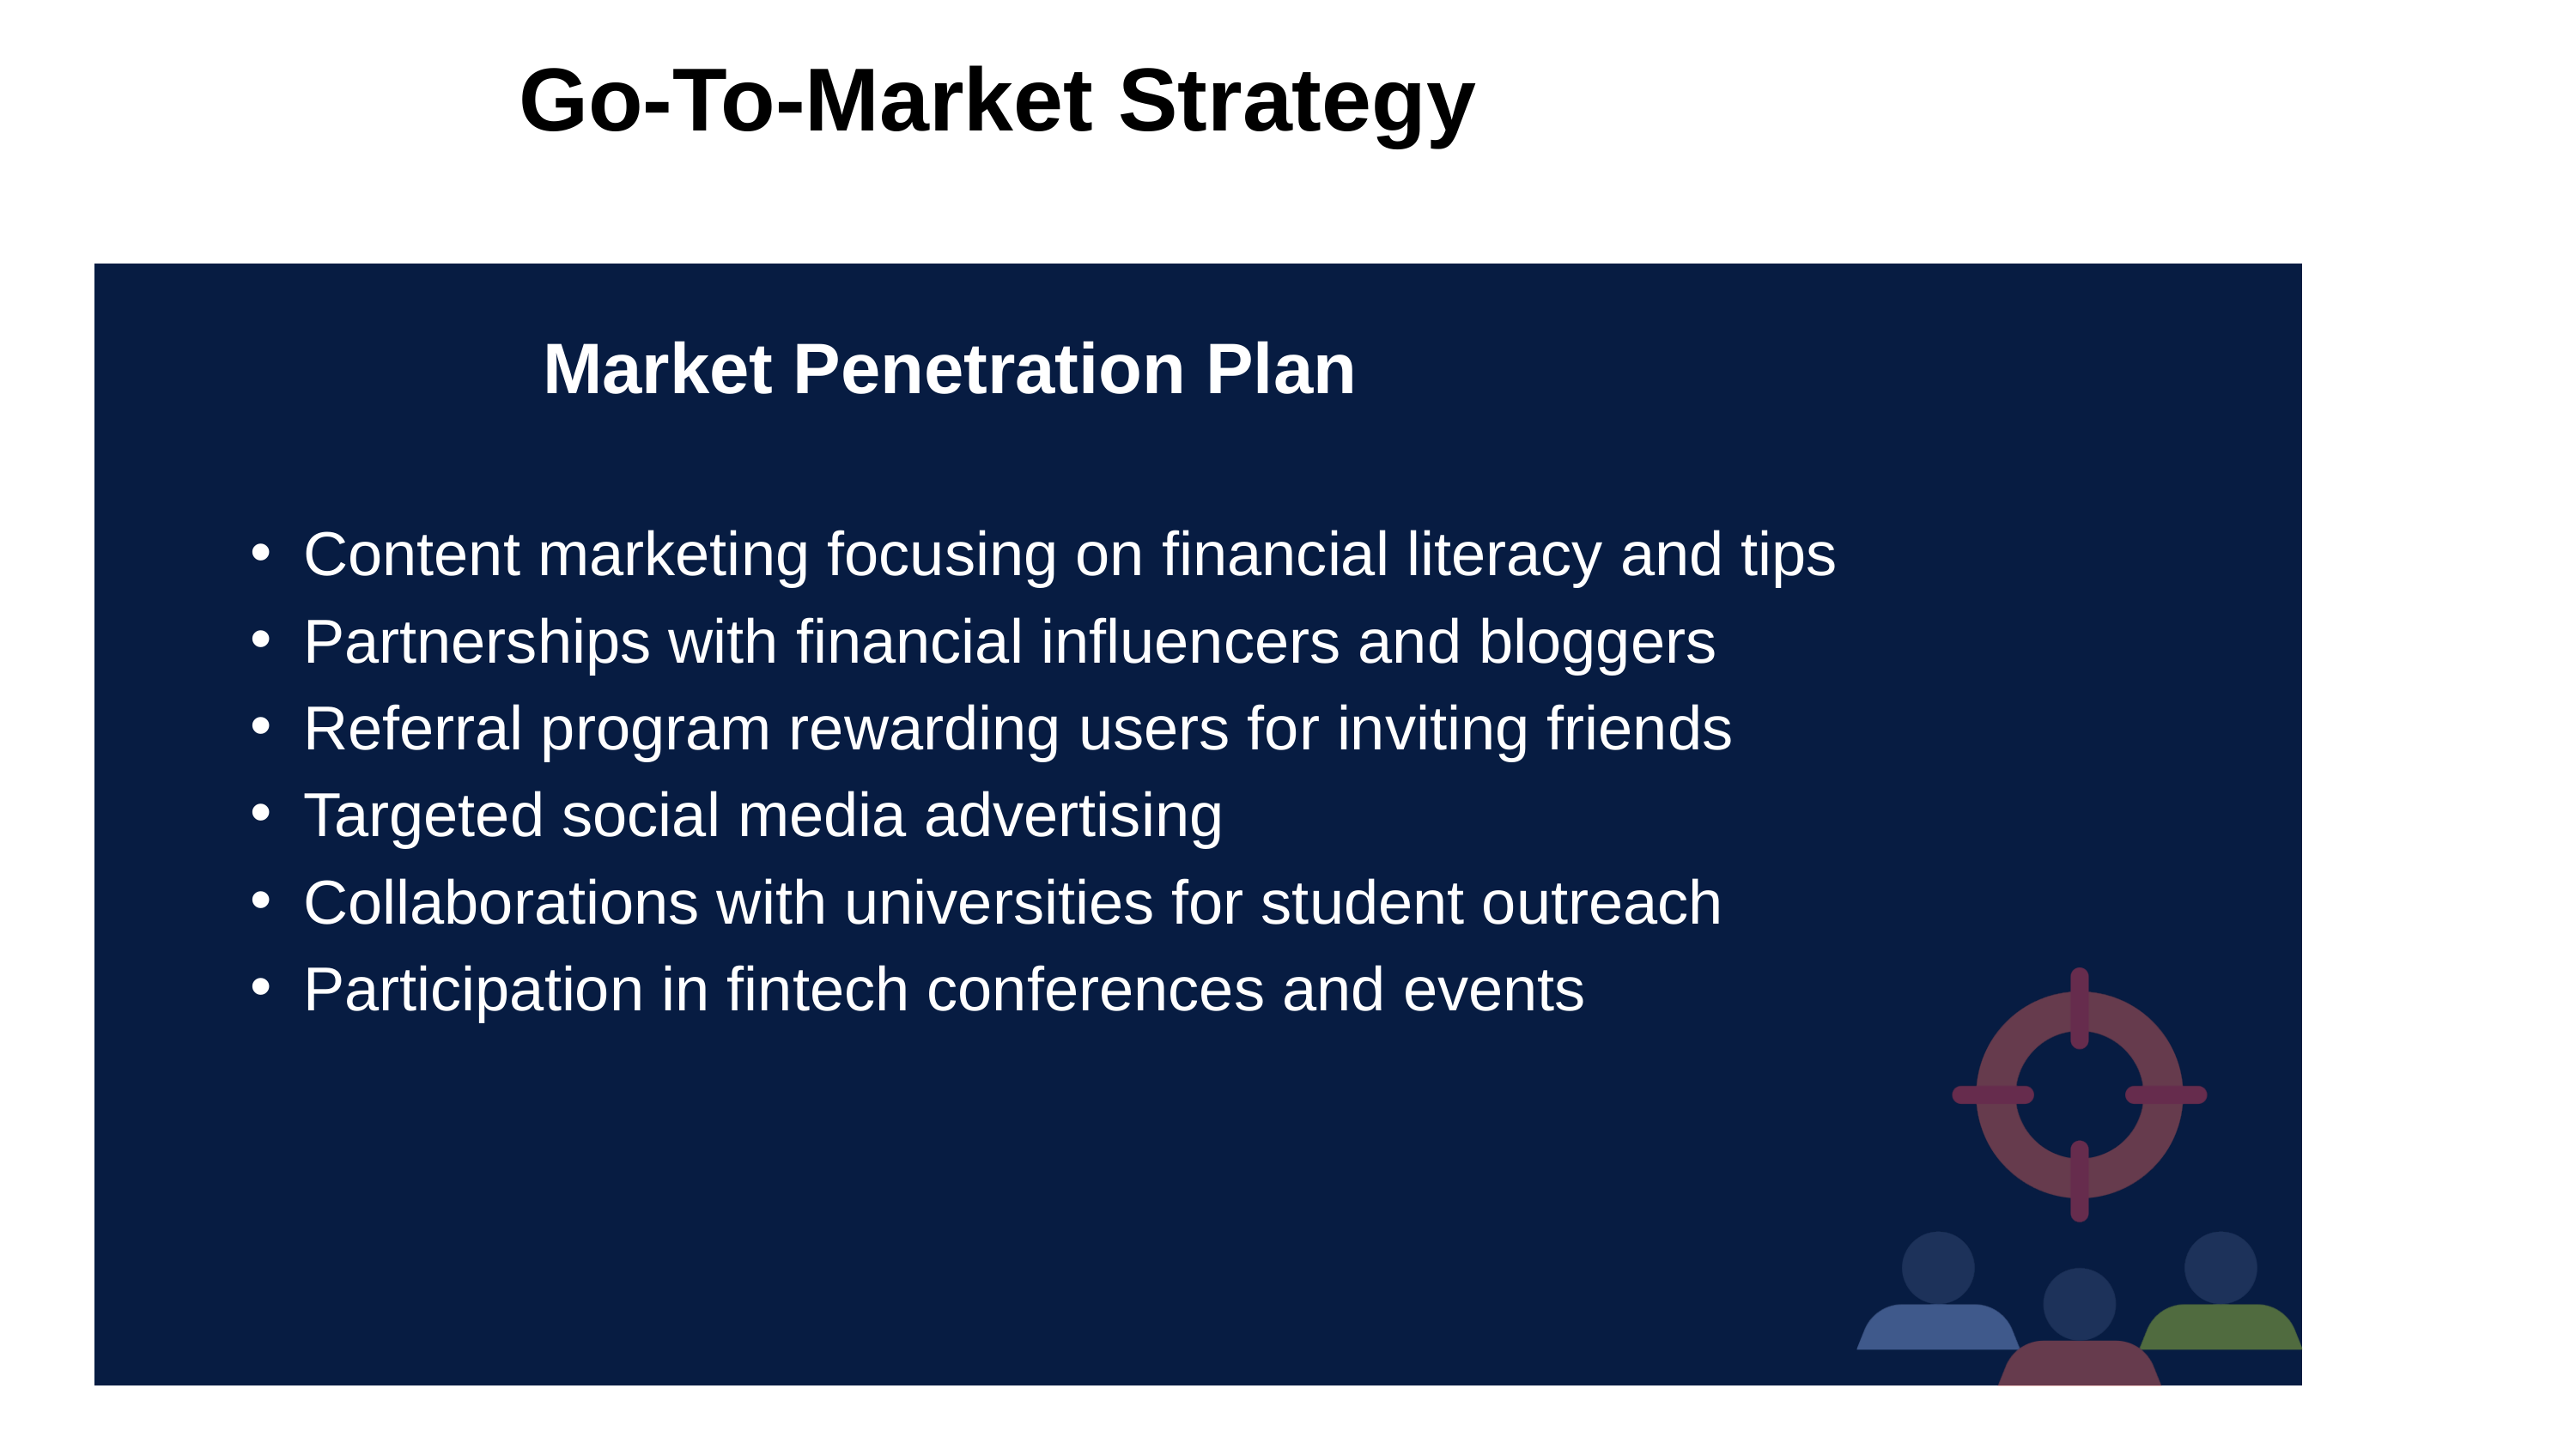

Go-To-Market Strategy

Market Penetration Plan
Content marketing focusing on financial literacy and tips
Partnerships with financial influencers and bloggers
Referral program rewarding users for inviting friends
Targeted social media advertising
Collaborations with universities for student outreach
Participation in fintech conferences and events